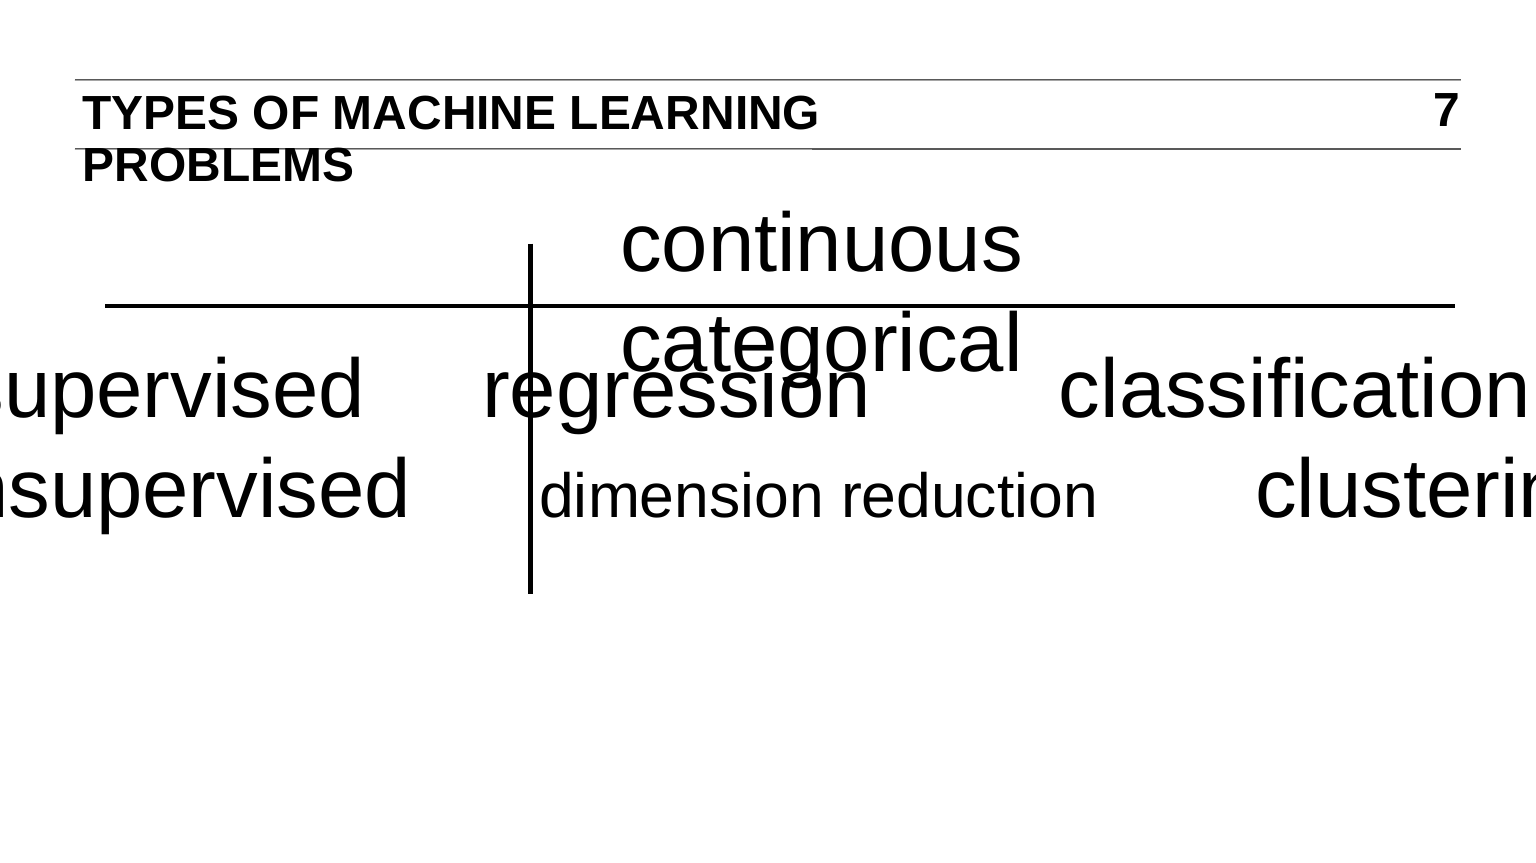

Types of Machine Learning Problems
7
continuous		categorical
  supervised	     regression	    classification
unsupervised	 dimension reduction	      clustering